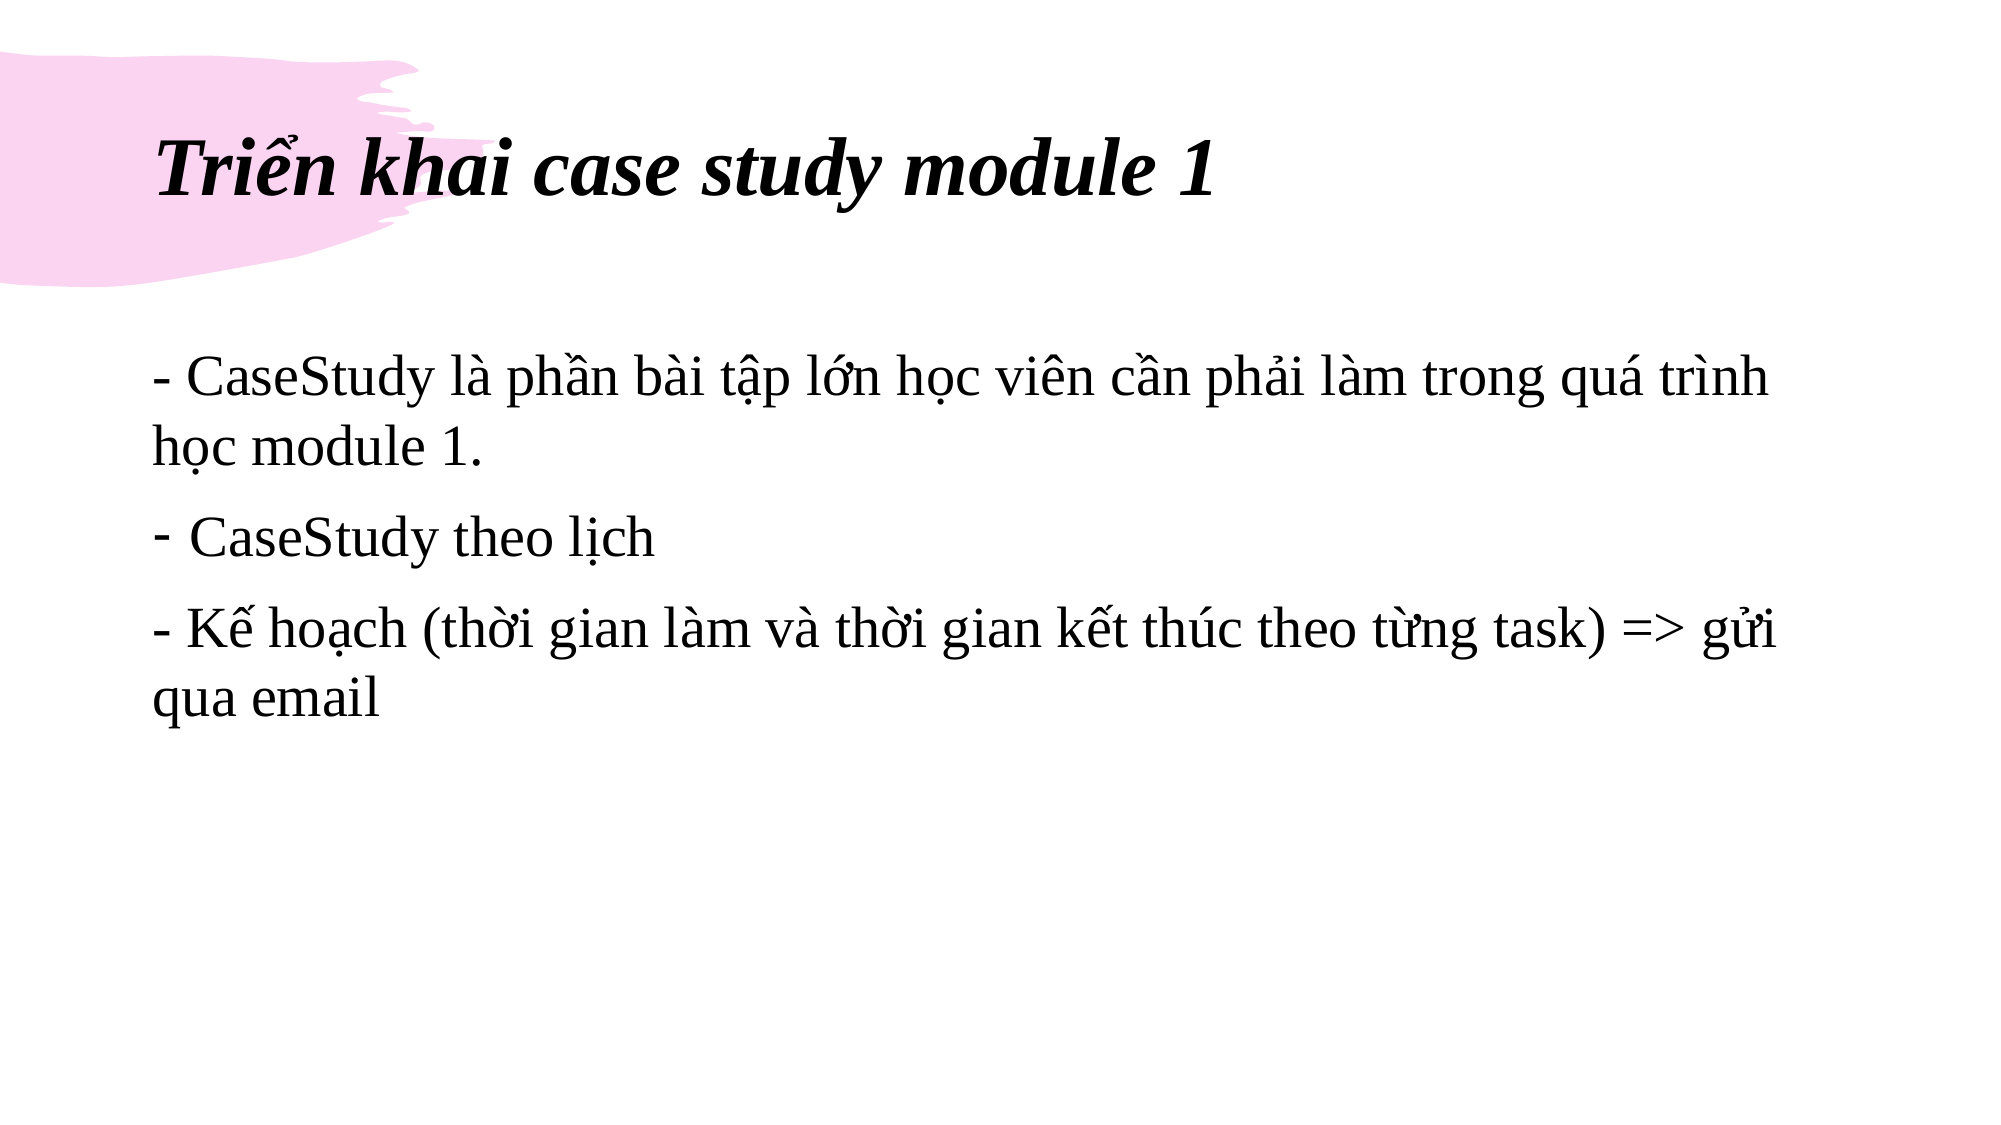

# Triển khai case study module 1
- CaseStudy là phần bài tập lớn học viên cần phải làm trong quá trình học module 1.
CaseStudy theo lịch
- Kế hoạch (thời gian làm và thời gian kết thúc theo từng task) => gửi qua email